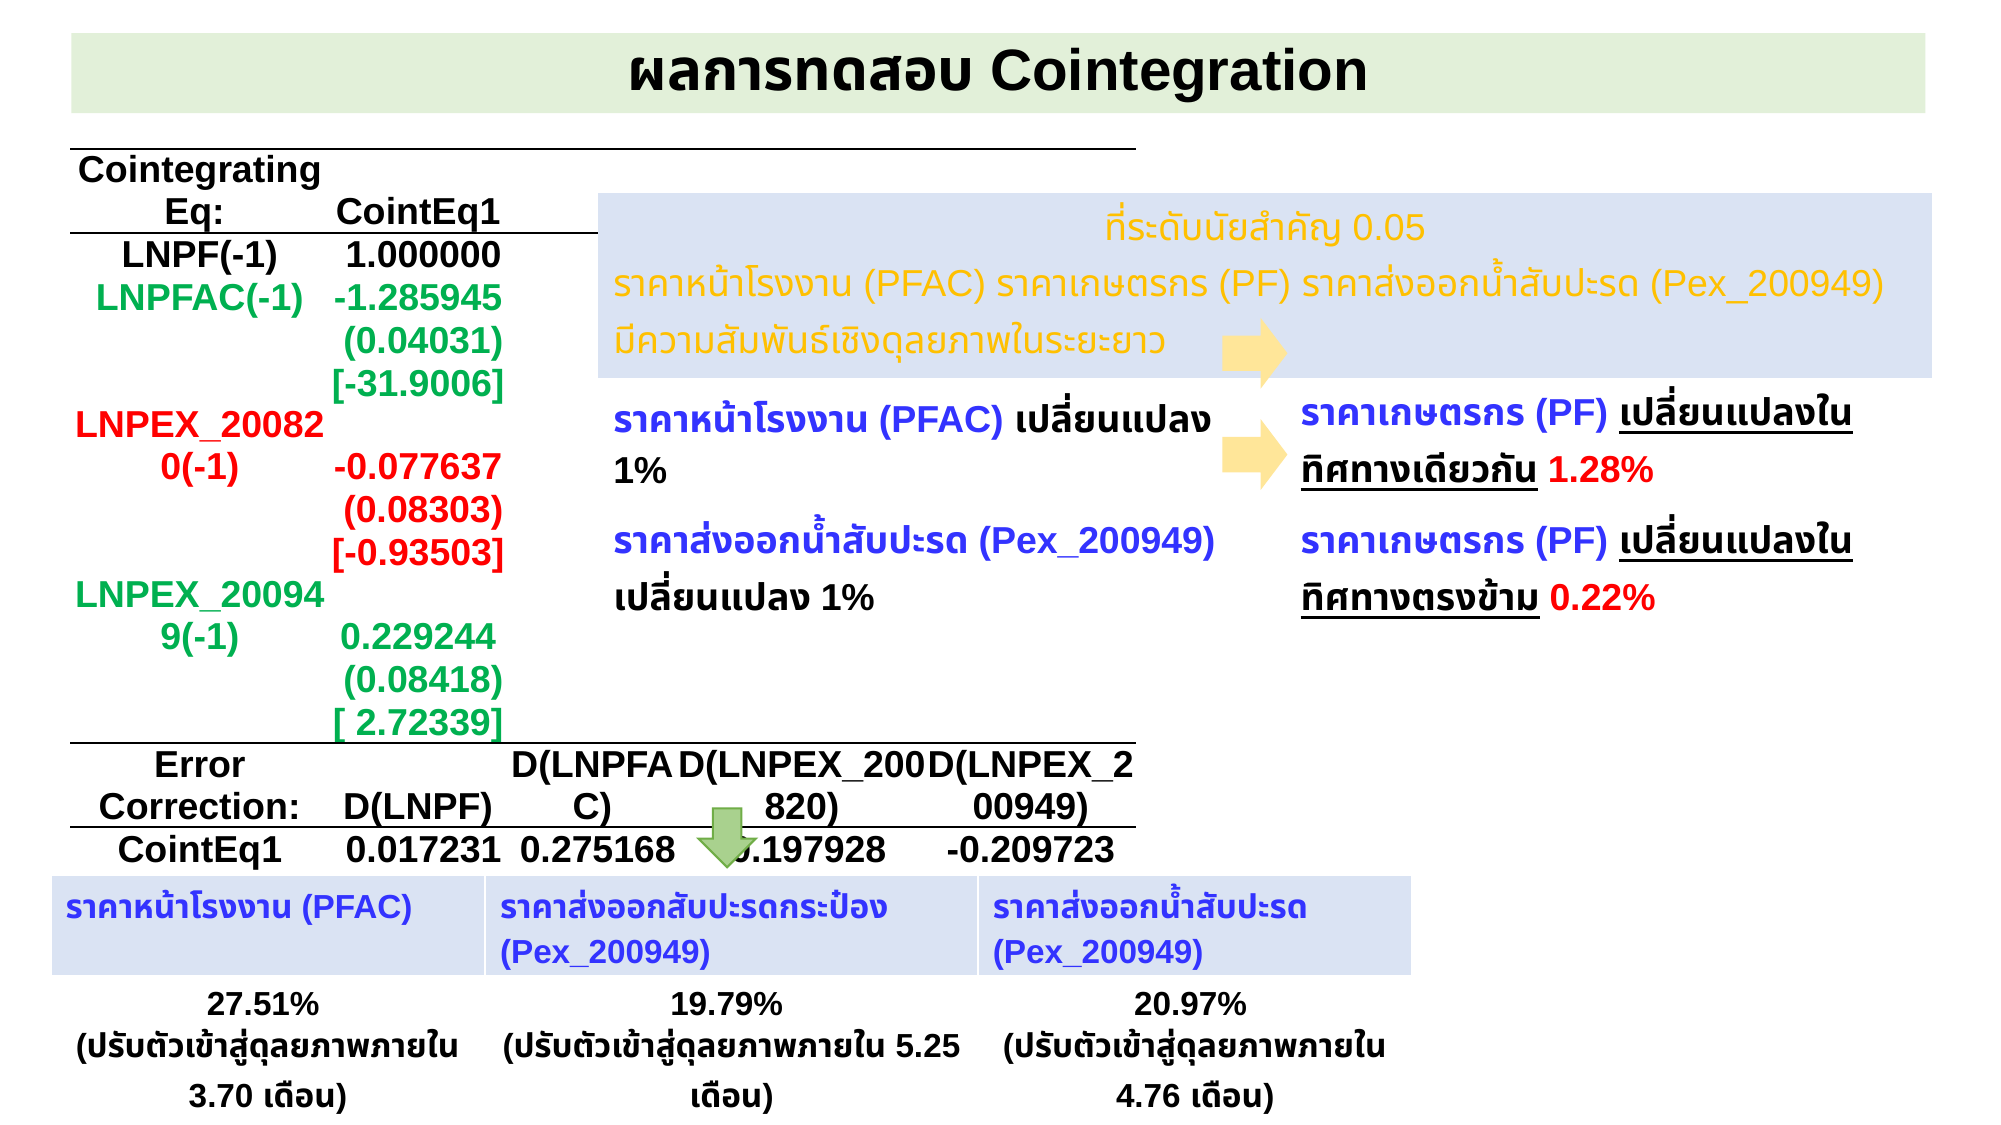

ผลการทดสอบ Cointegration
| Cointegrating Eq: | CointEq1 |  |  |  |
| --- | --- | --- | --- | --- |
| LNPF(-1) | 1.000000 |  |  |  |
| LNPFAC(-1) | -1.285945 |  |  |  |
|  | (0.04031) |  |  |  |
|  | [-31.9006] |  |  |  |
| LNPEX\_200820(-1) | -0.077637 |  |  |  |
|  | (0.08303) |  |  |  |
|  | [-0.93503] |  |  |  |
| LNPEX\_200949(-1) | 0.229244 |  |  |  |
|  | (0.08418) |  |  |  |
|  | [ 2.72339] |  |  |  |
| Error Correction: | D(LNPF) | D(LNPFAC) | D(LNPEX\_200820) | D(LNPEX\_200949) |
| CointEq1 | 0.017231 | 0.275168 | -0.197928 | -0.209723 |
|  | (0.14274) | (0.12747) | (0.06076) | (0.07661) |
|  | [ 0.12071] | [ 2.15868] | [-3.25730] | [-2.73748] |
| ที่ระดับนัยสำคัญ 0.05 ราคาหน้าโรงงาน (PFAC) ราคาเกษตรกร (PF) ราคาส่งออกน้ำสับปะรด (Pex\_200949) มีความสัมพันธ์เชิงดุลยภาพในระยะยาว |  |
| --- | --- |
| ราคาหน้าโรงงาน (PFAC) เปลี่ยนแปลง 1% | ราคาเกษตรกร (PF) เปลี่ยนแปลงในทิศทางเดียวกัน 1.28% |
| ราคาส่งออกน้ำสับปะรด (Pex\_200949) เปลี่ยนแปลง 1% | ราคาเกษตรกร (PF) เปลี่ยนแปลงในทิศทางตรงข้าม 0.22% |

| ราคาหน้าโรงงาน (PFAC) | ราคาส่งออกสับปะรดกระป๋อง (Pex\_200949) | ราคาส่งออกน้ำสับปะรด (Pex\_200949) |
| --- | --- | --- |
| 27.51% (ปรับตัวเข้าสู่ดุลยภาพภายใน 3.70 เดือน) | 19.79% (ปรับตัวเข้าสู่ดุลยภาพภายใน 5.25 เดือน) | 20.97% (ปรับตัวเข้าสู่ดุลยภาพภายใน 4.76 เดือน) |